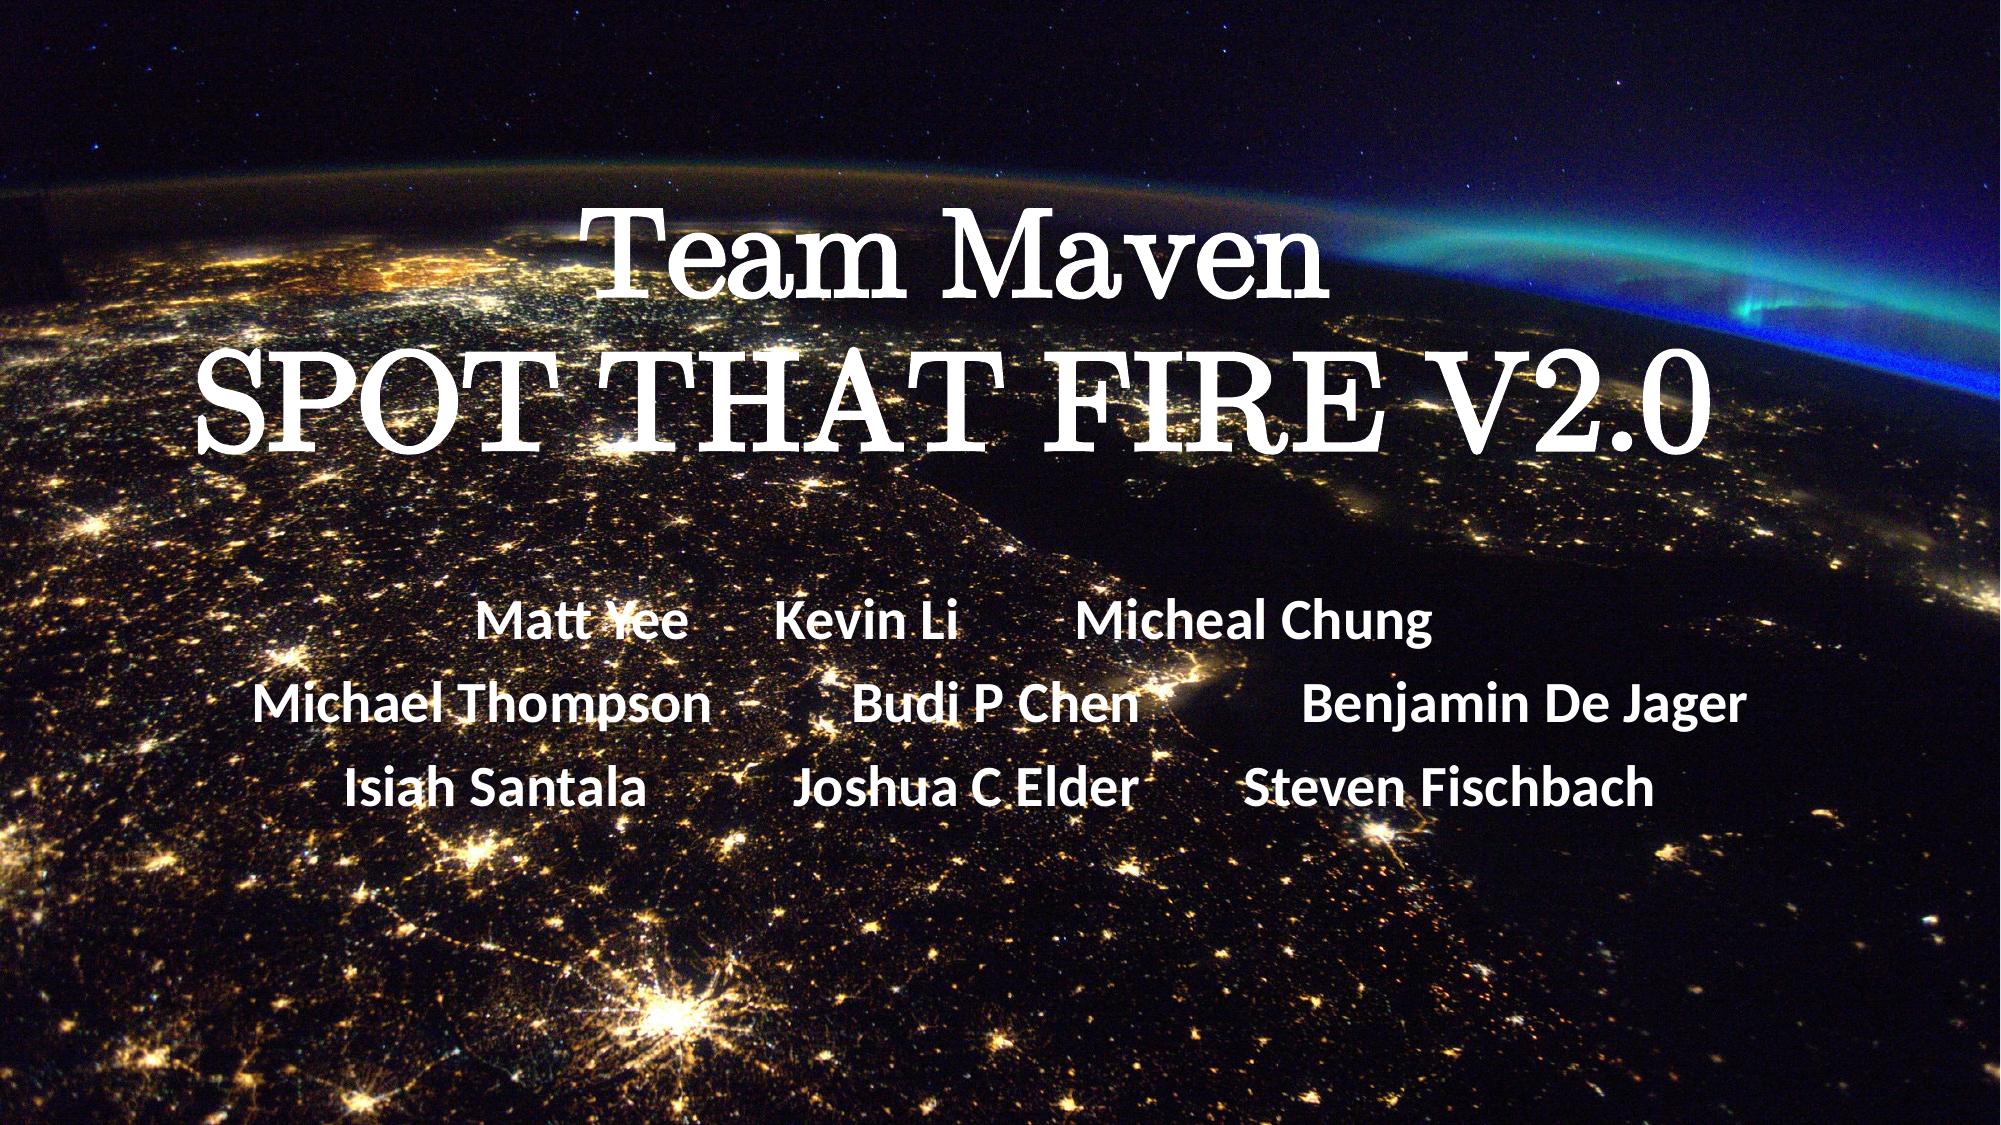

# Team Maven SPOT THAT FIRE V2.0
Matt Yee 	Kevin Li	Micheal Chung
Michael Thompson	Budi P Chen		Benjamin De Jager
Isiah Santala 	Joshua C Elder	Steven Fischbach